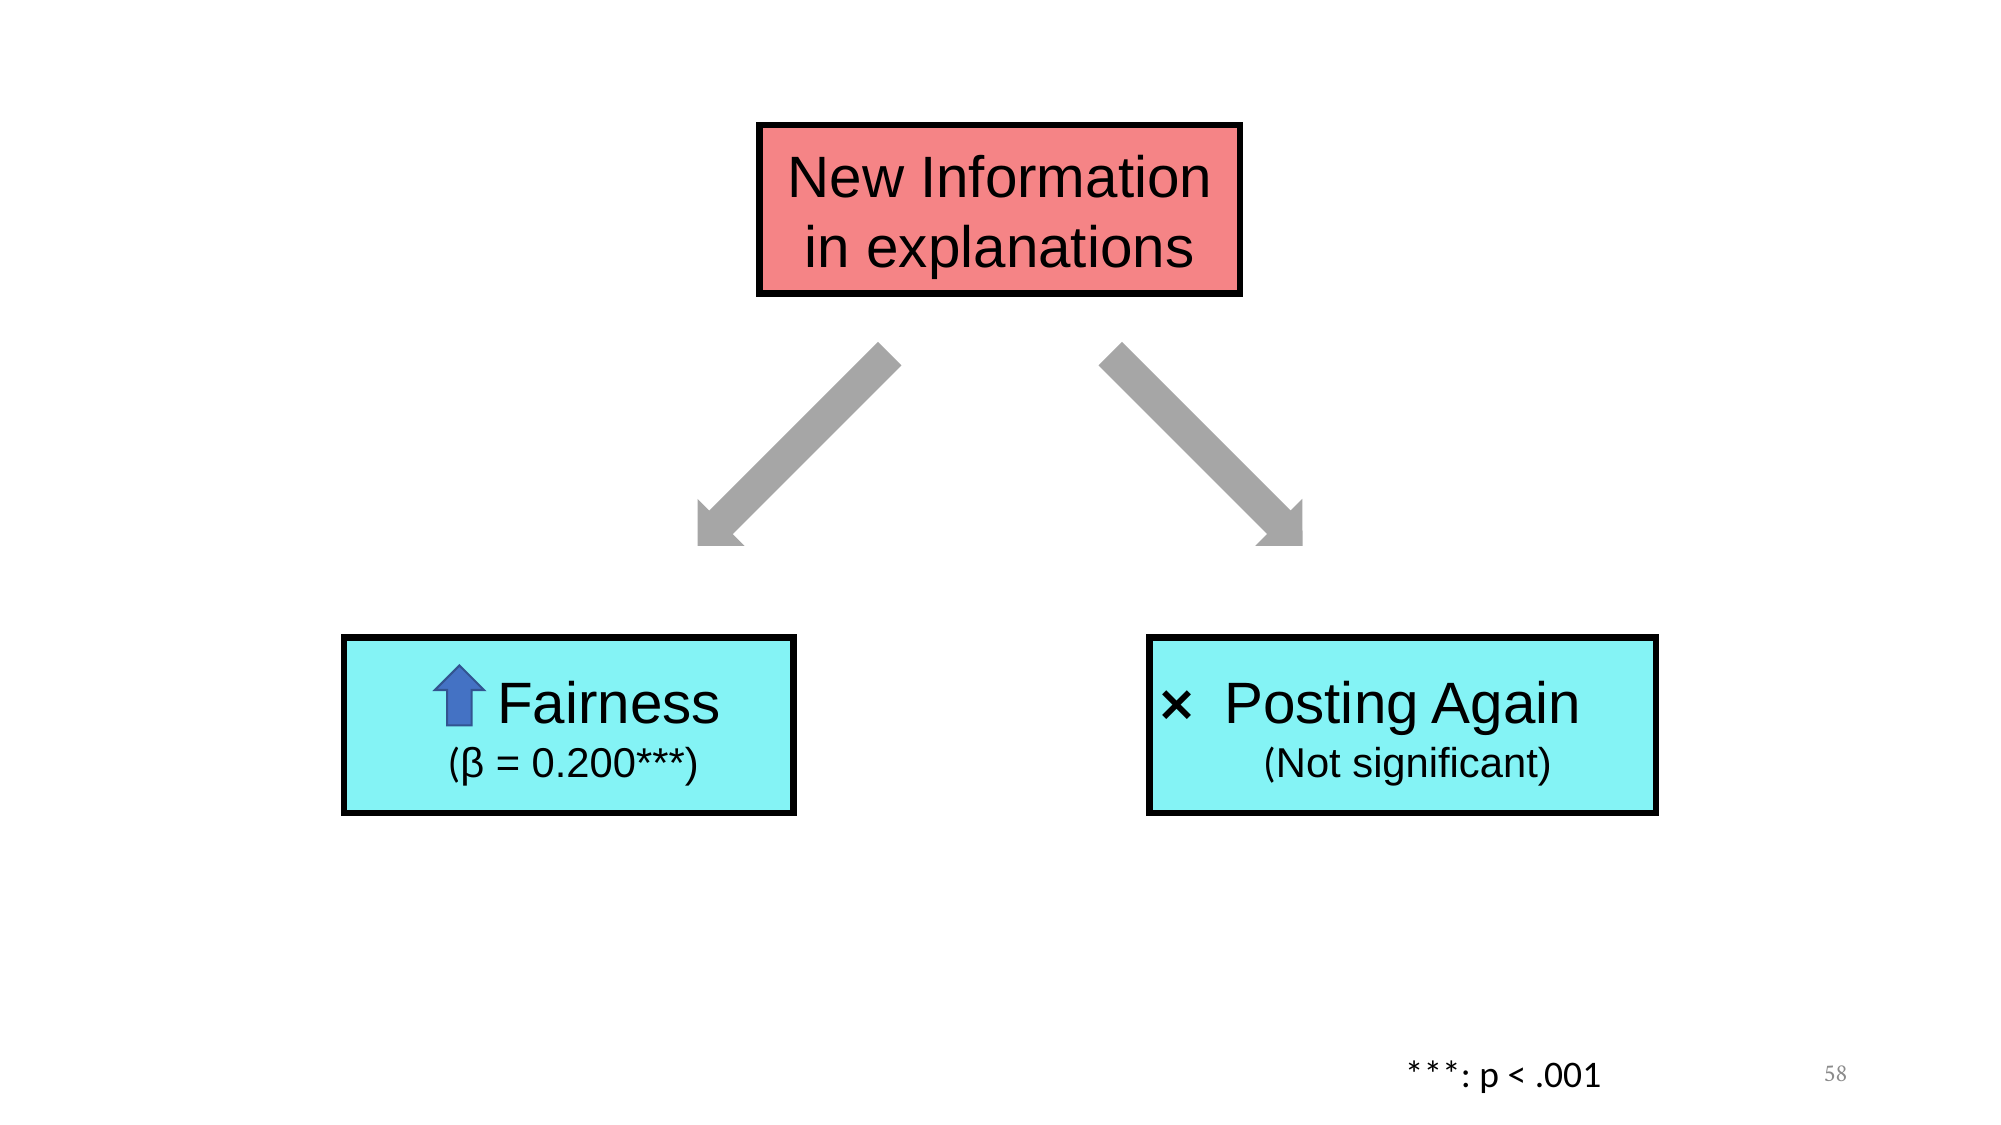

New Information in explanations

     Fairness
 (β = 0.200***)
Posting Again
 (Not significant)

❌
***: p < .001
58